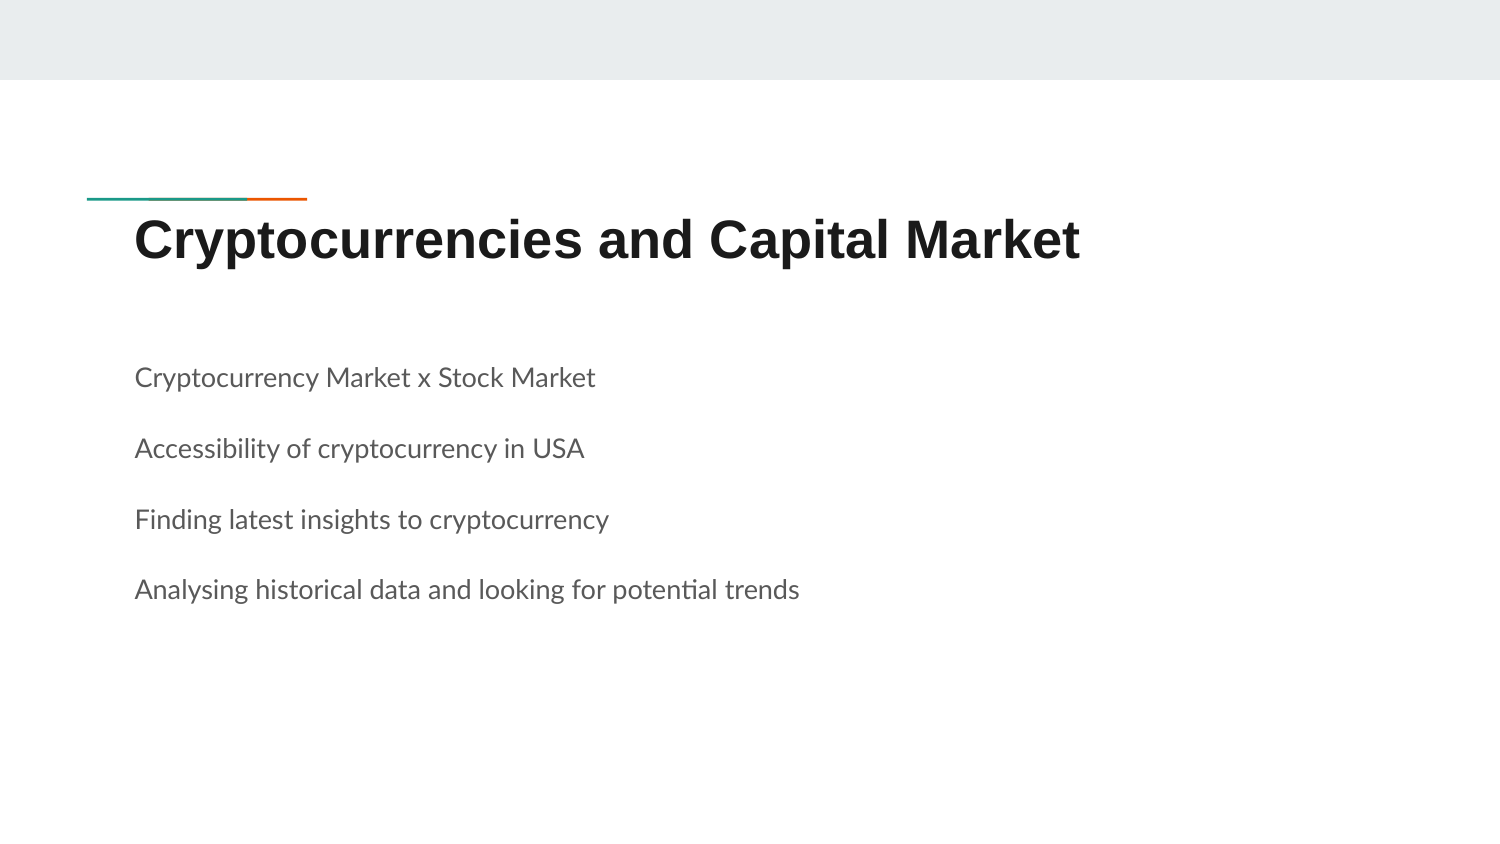

# Cryptocurrencies and Capital Market
Cryptocurrency Market x Stock Market
Accessibility of cryptocurrency in USA
Finding latest insights to cryptocurrency
Analysing historical data and looking for potential trends